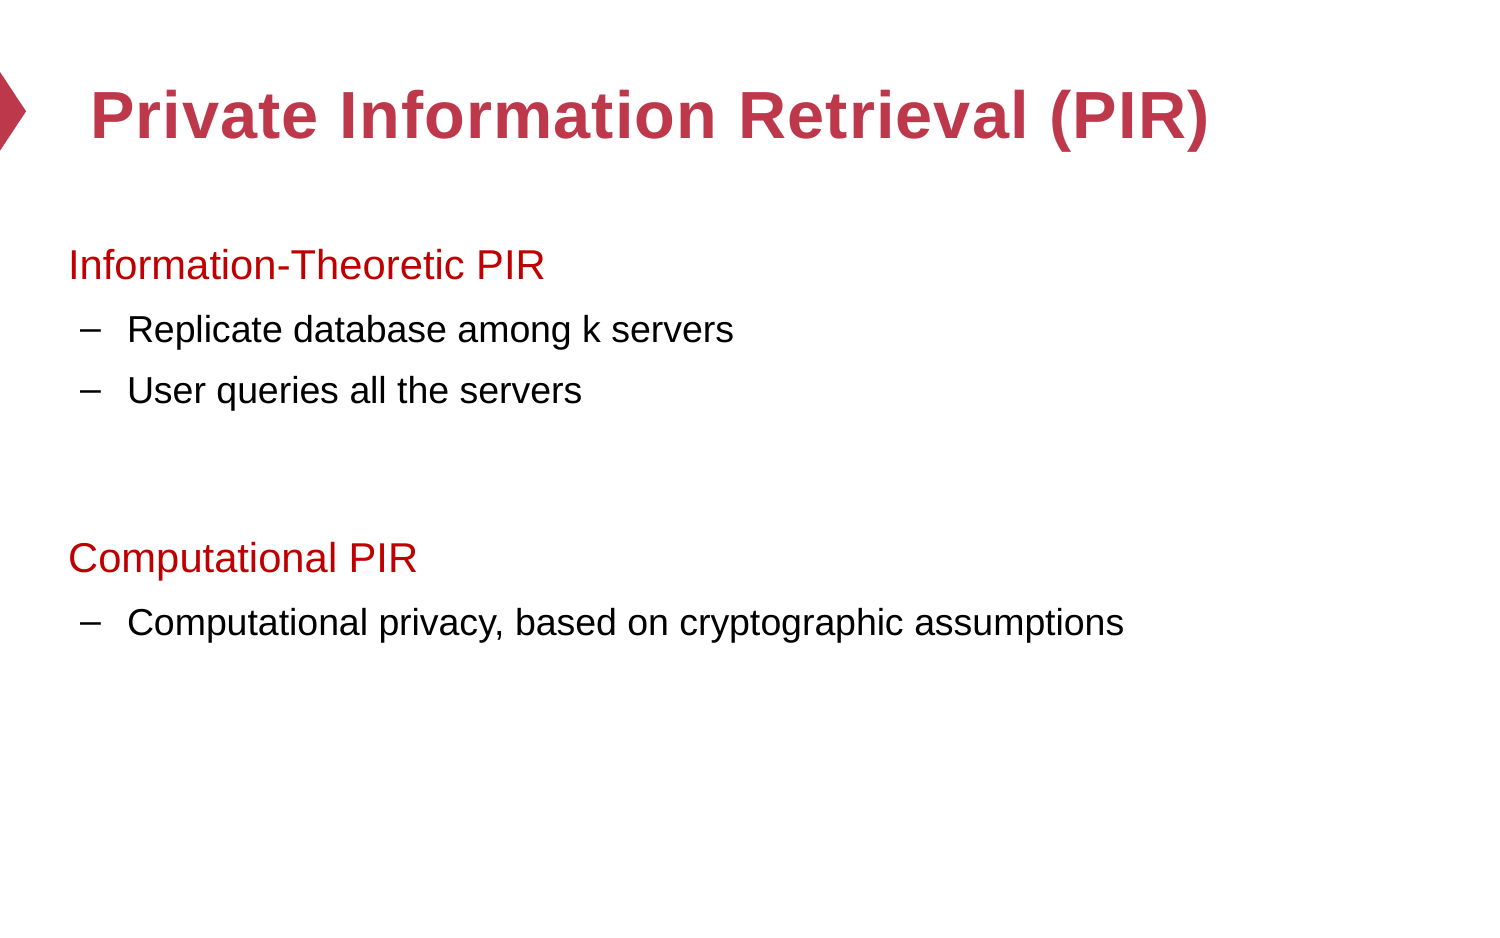

# Private Information Retrieval (PIR)
Information-Theoretic PIR
Replicate database among k servers
User queries all the servers

Computational PIR
Computational privacy, based on cryptographic assumptions

19